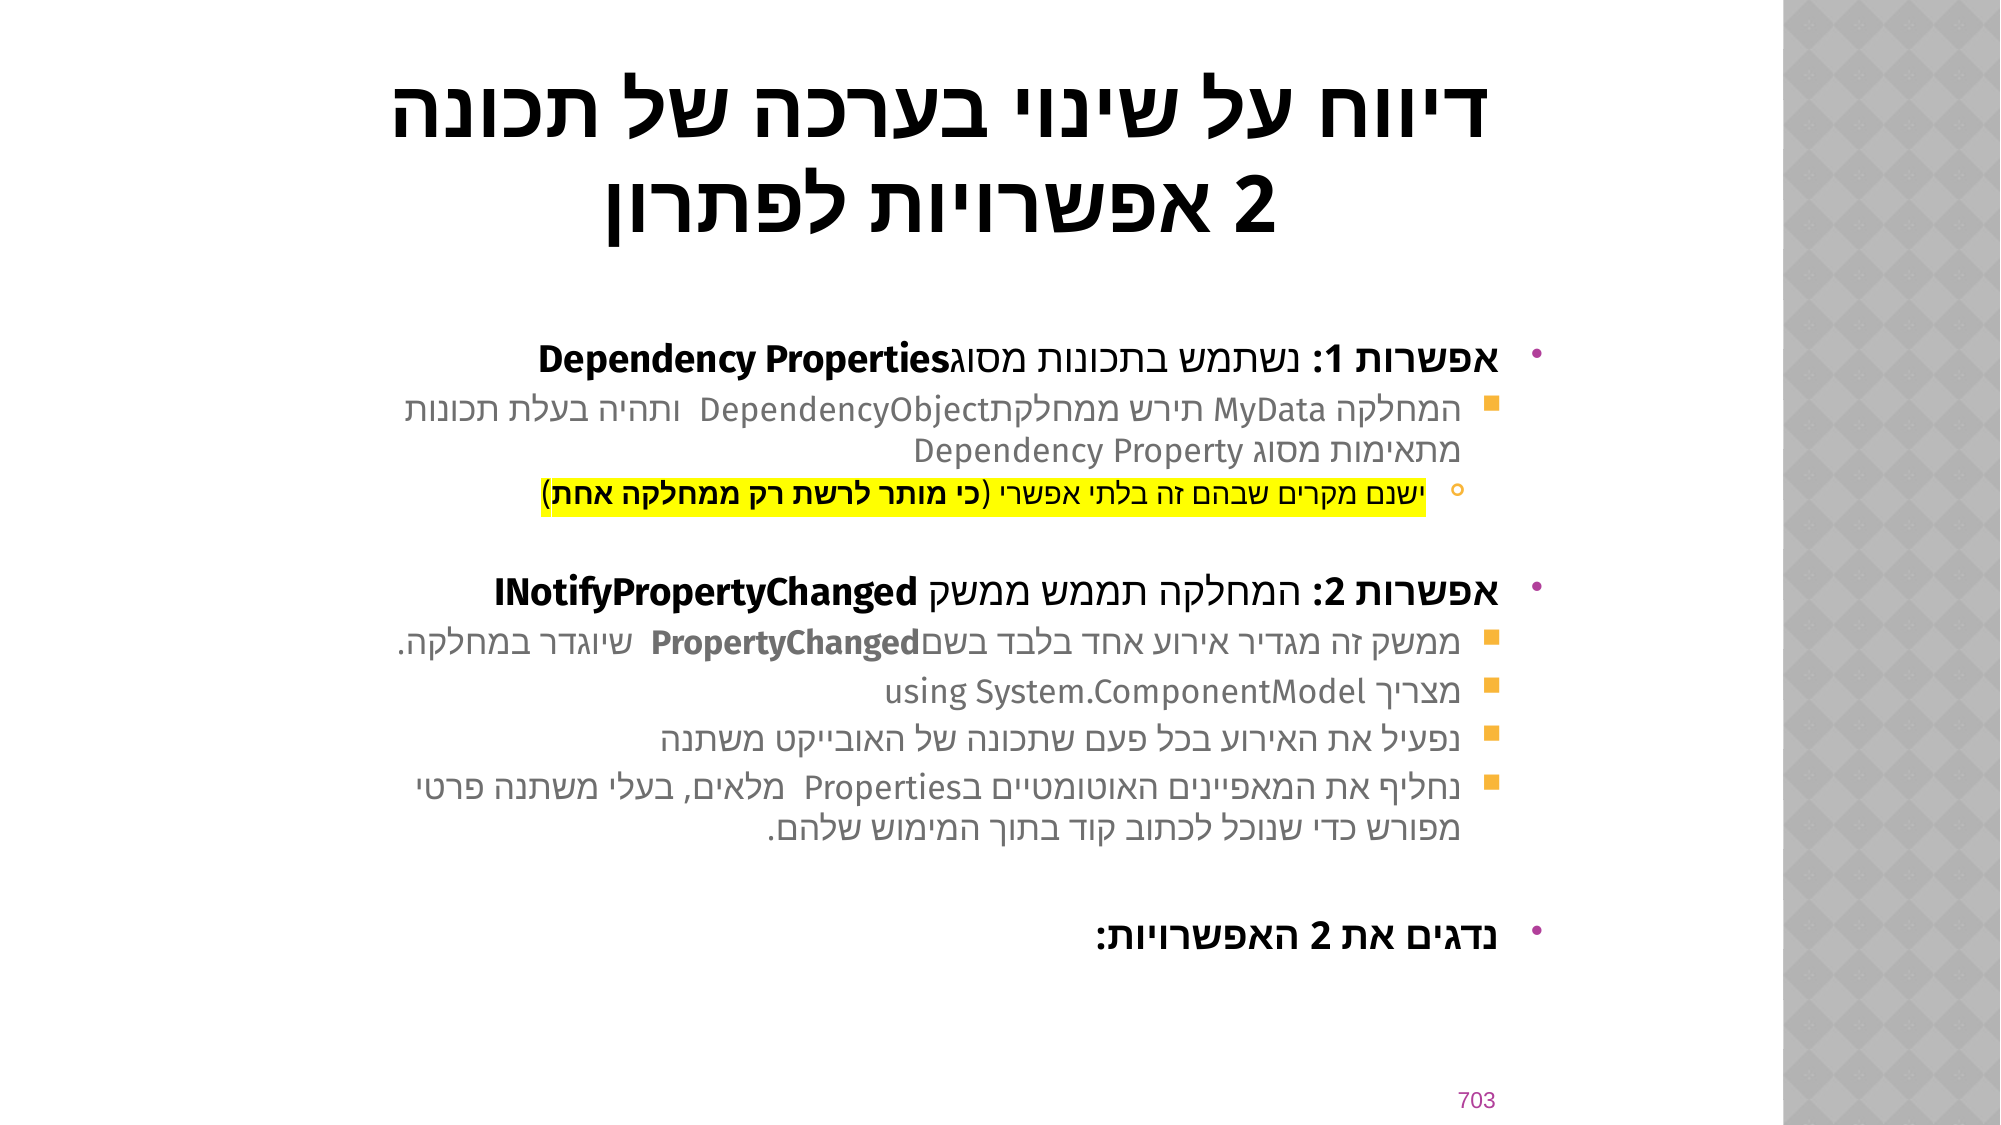

# דיווח על שינוי בערכה של תכונה 2 אפשרויות לפתרון
אפשרות 1: נשתמש בתכונות מסוגDependency Properties
המחלקה MyData תירש ממחלקתDependencyObject  ותהיה בעלת תכונות מתאימות מסוג Dependency Property
ישנם מקרים שבהם זה בלתי אפשרי (כי מותר לרשת רק ממחלקה אחת)

אפשרות 2: המחלקה תממש ממשק INotifyPropertyChanged
ממשק זה מגדיר אירוע אחד בלבד בשםPropertyChanged  שיוגדר במחלקה.
מצריך using System.ComponentModel
נפעיל את האירוע בכל פעם שתכונה של האובייקט משתנה
נחליף את המאפיינים האוטומטיים בProperties  מלאים, בעלי משתנה פרטי מפורש כדי שנוכל לכתוב קוד בתוך המימוש שלהם.

נדגים את 2 האפשרויות:

703